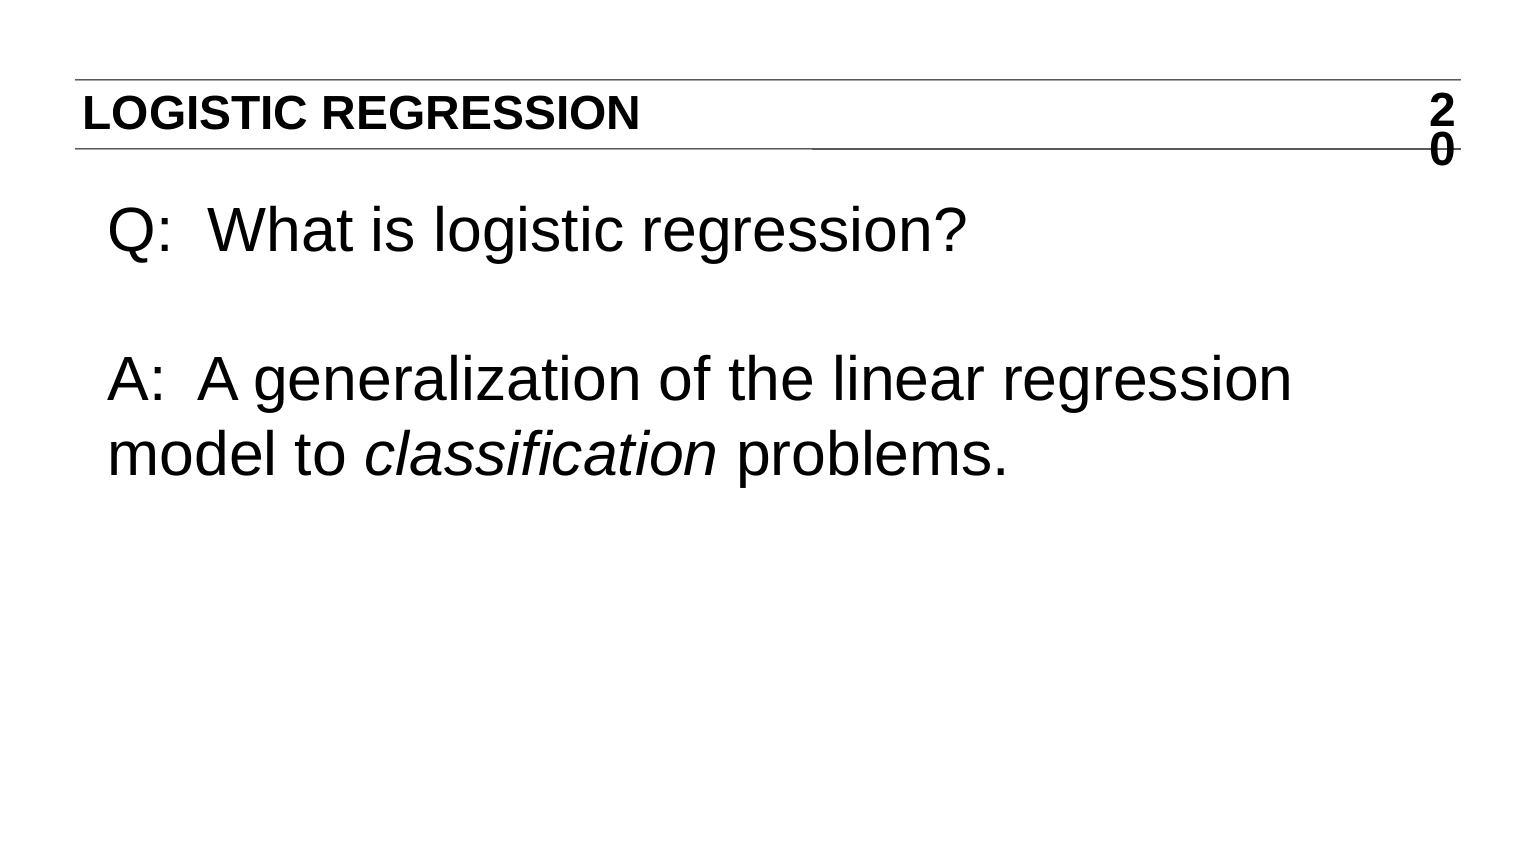

Logistic Regression
20
Q:  What is logistic regression?

A:  A generalization of the linear regression model to classification problems.